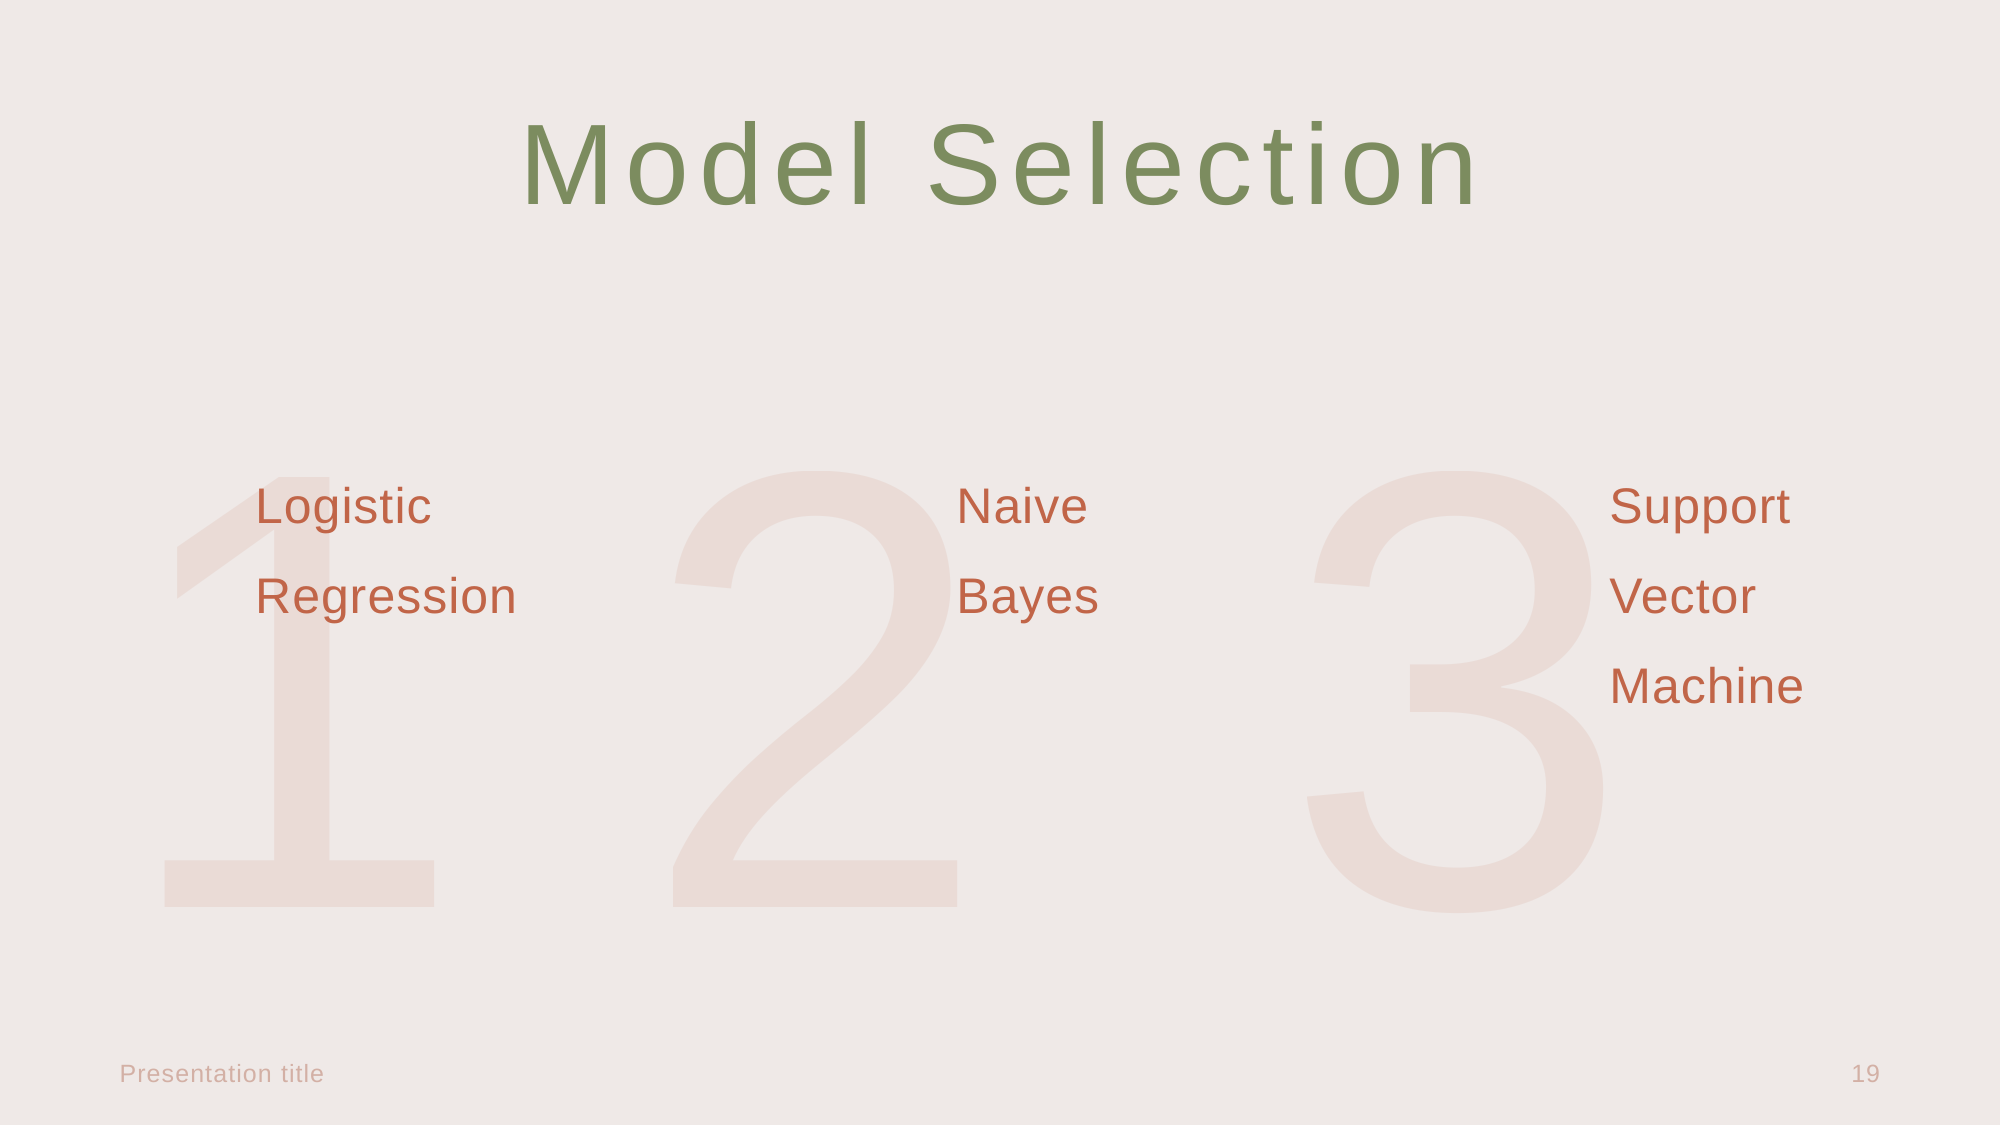

# Model Selection
1
2
3
Logistic Regression
Naive Bayes
Support Vector Machine
Presentation title
19